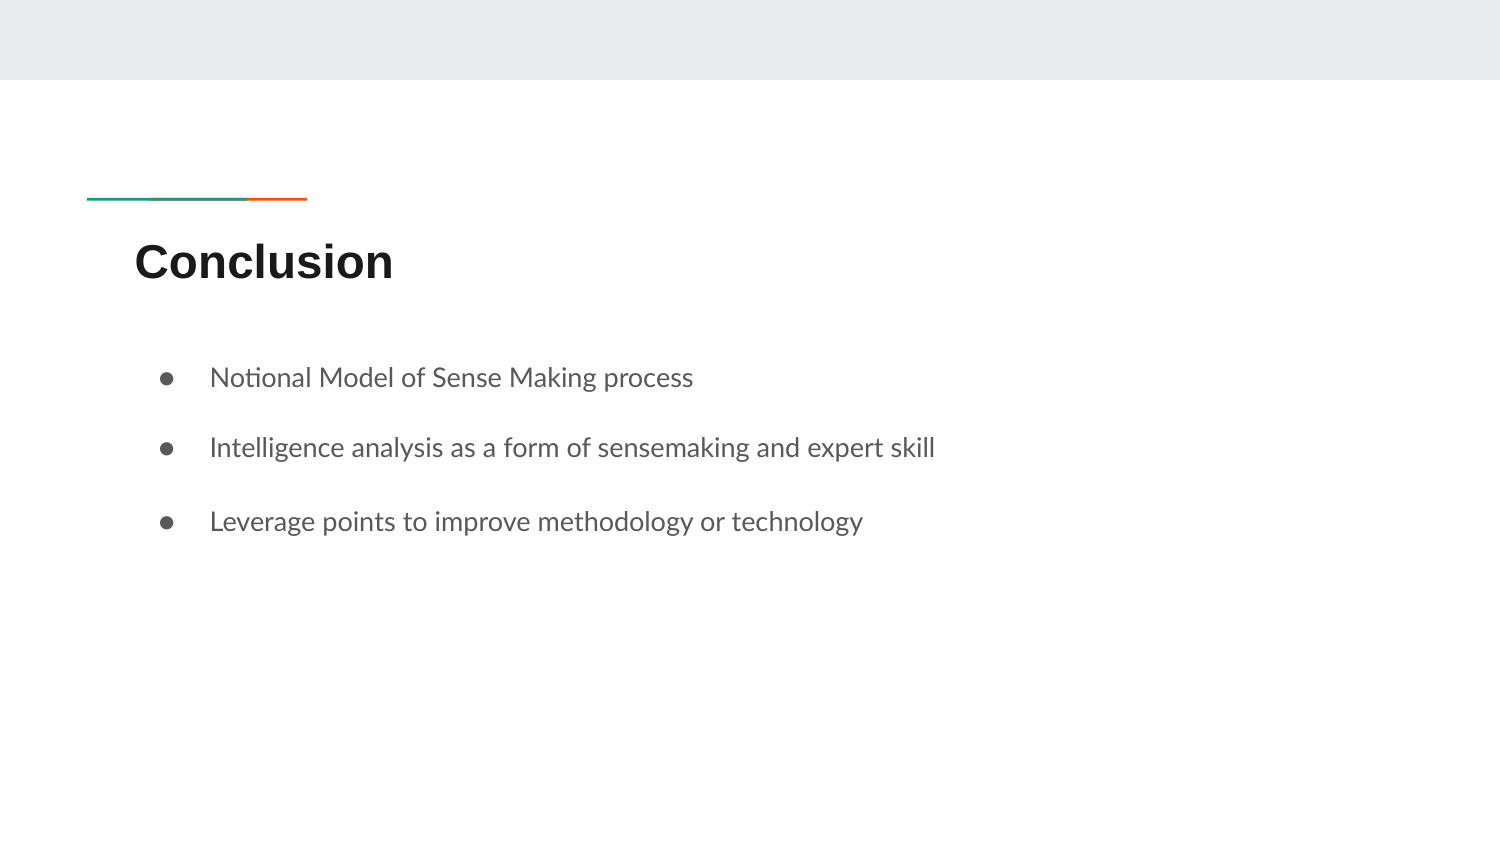

# Conclusion
Notional Model of Sense Making process
Intelligence analysis as a form of sensemaking and expert skill
Leverage points to improve methodology or technology